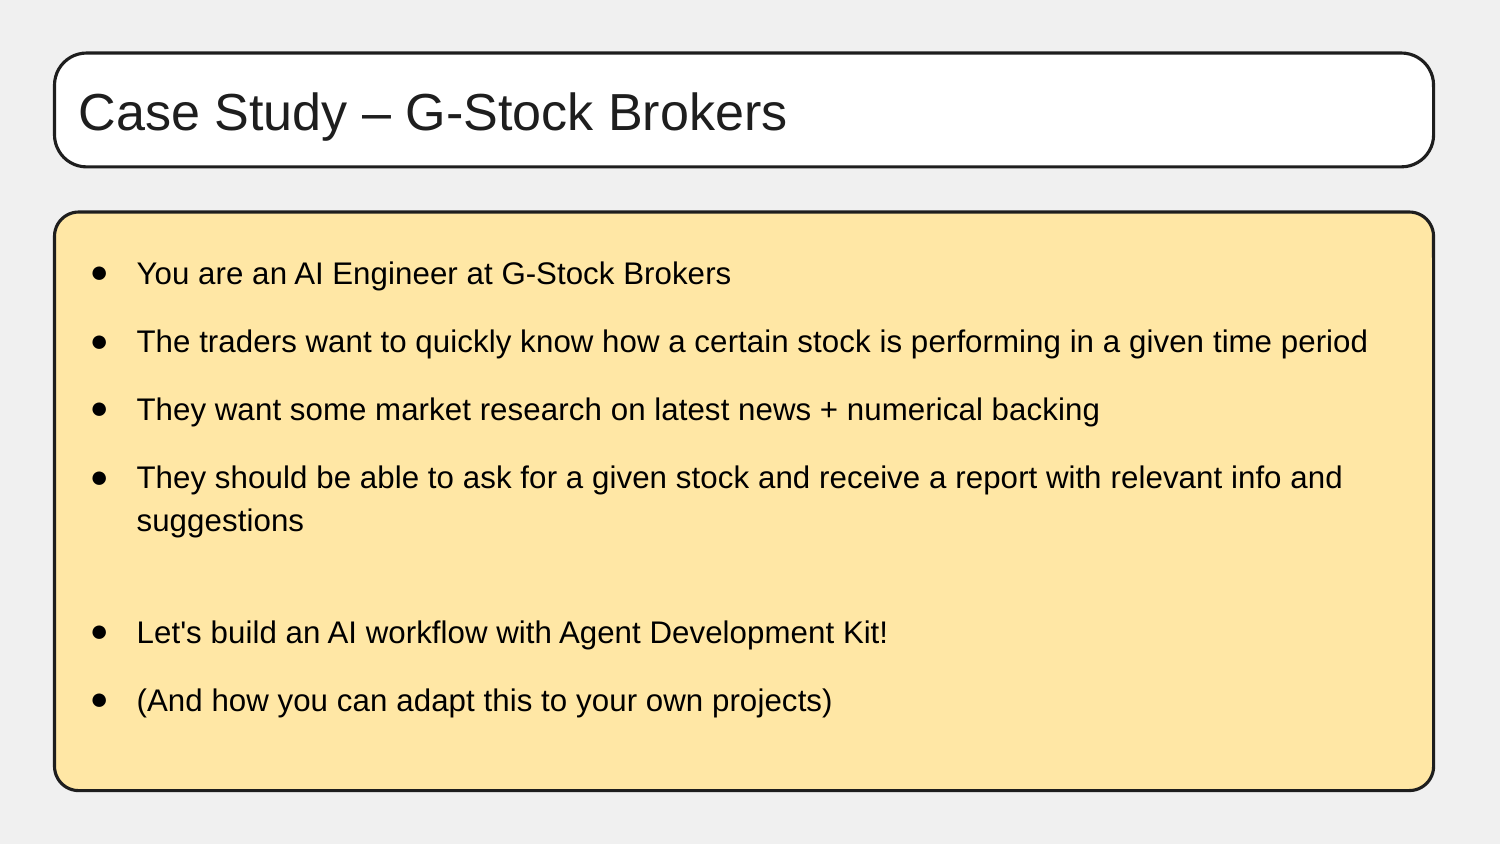

Case Study – G-Stock Brokers

You are an AI Engineer at G-Stock Brokers
The traders want to quickly know how a certain stock is performing in a given time period
They want some market research on latest news + numerical backing
They should be able to ask for a given stock and receive a report with relevant info and suggestions
Let's build an AI workflow with Agent Development Kit!
(And how you can adapt this to your own projects)